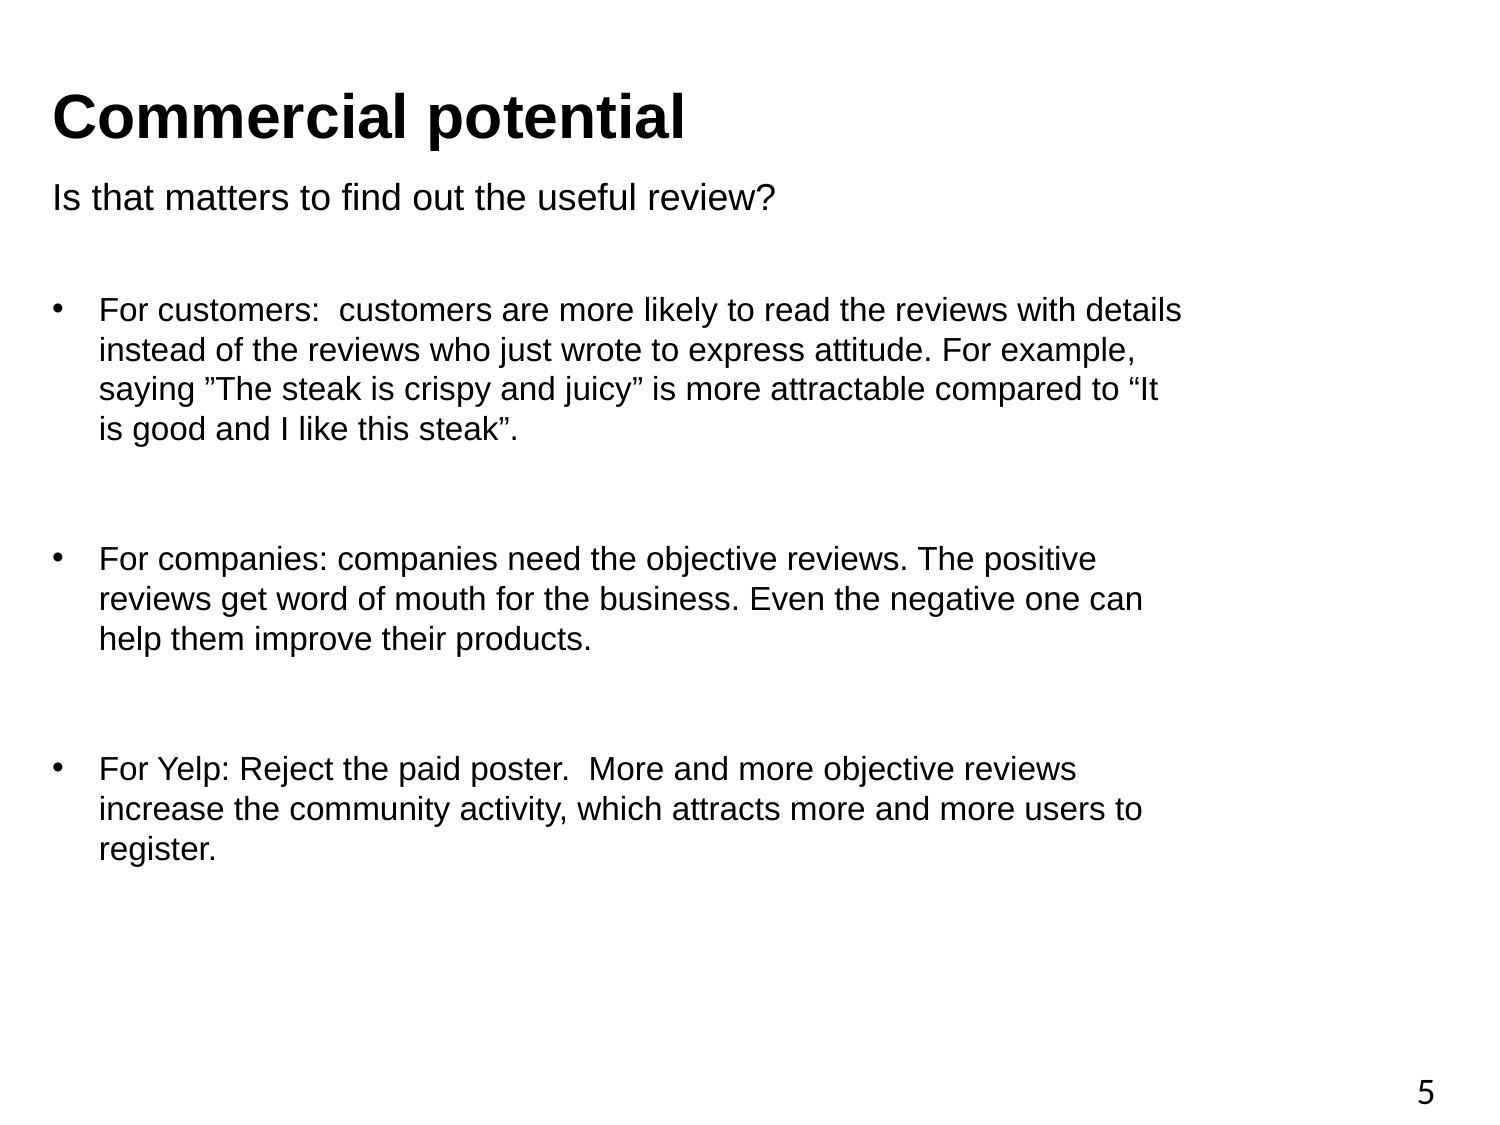

# Commercial potential
Is that matters to find out the useful review?

For customers:  customers are more likely to read the reviews with details instead of the reviews who just wrote to express attitude. For example, saying ”The steak is crispy and juicy” is more attractable compared to “It is good and I like this steak”.

For companies: companies need the objective reviews. The positive reviews get word of mouth for the business. Even the negative one can help them improve their products.

For Yelp: Reject the paid poster.  More and more objective reviews increase the community activity, which attracts more and more users to register.
5